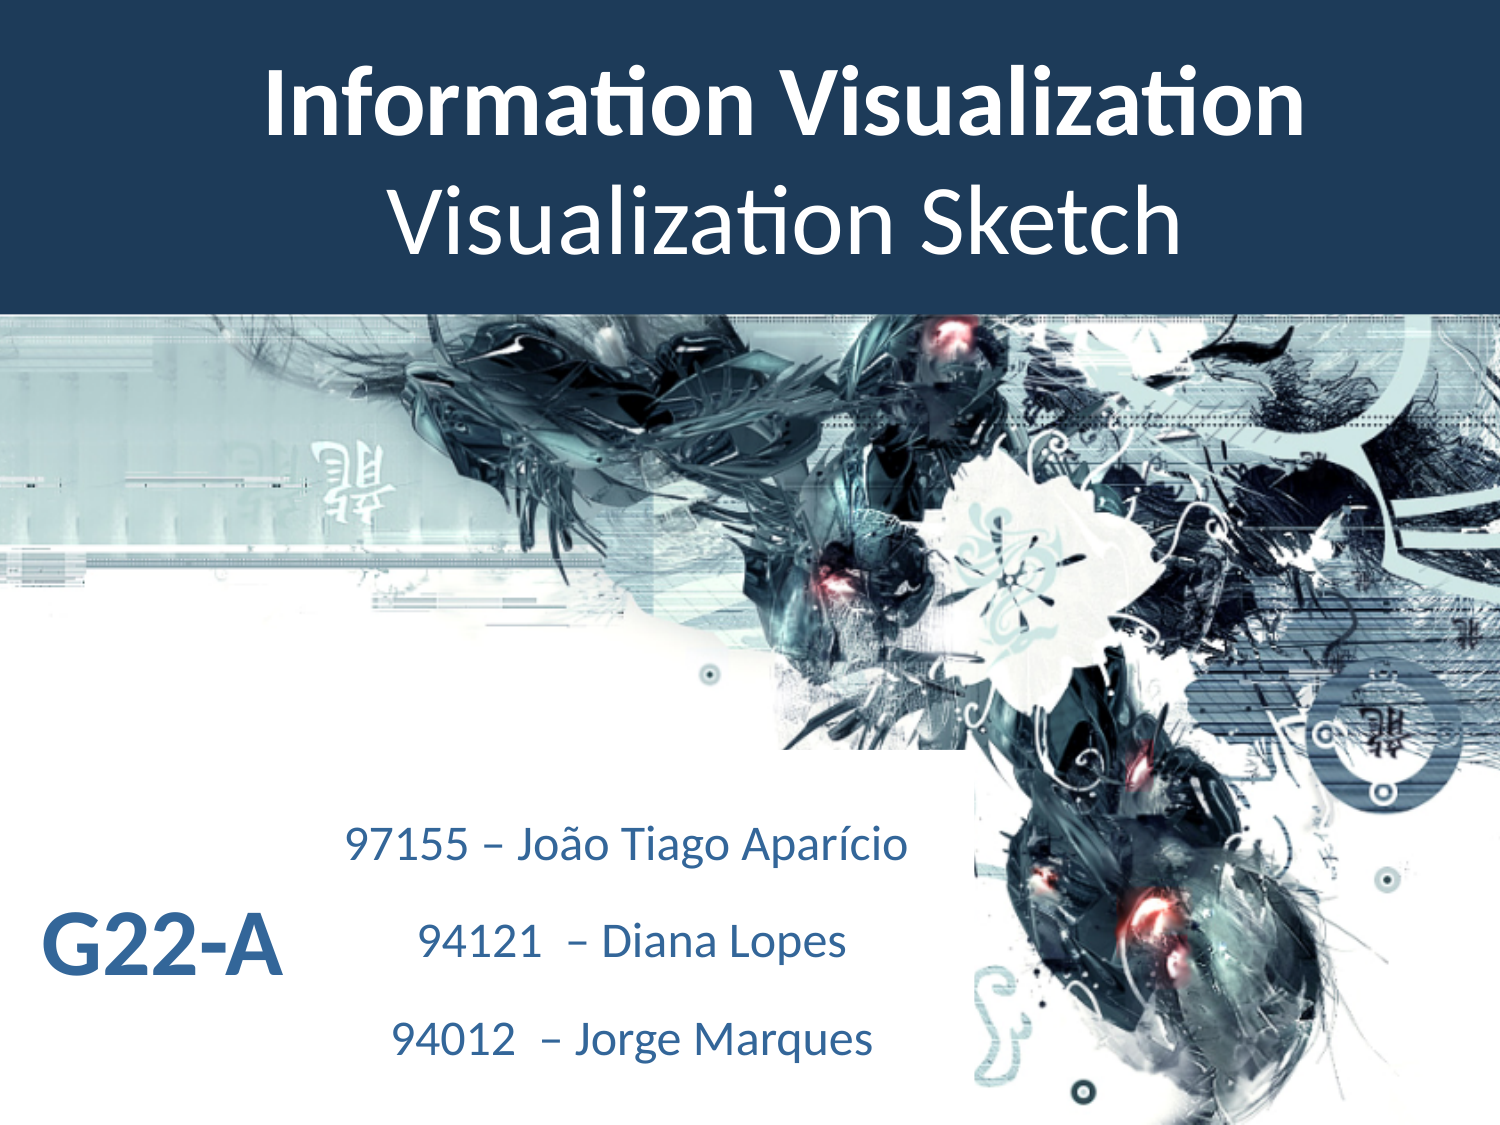

# Information Visualization Visualization Sketch
G22-A
97155 – João Tiago Aparício
94121  – Diana Lopes
94012  – Jorge Marques